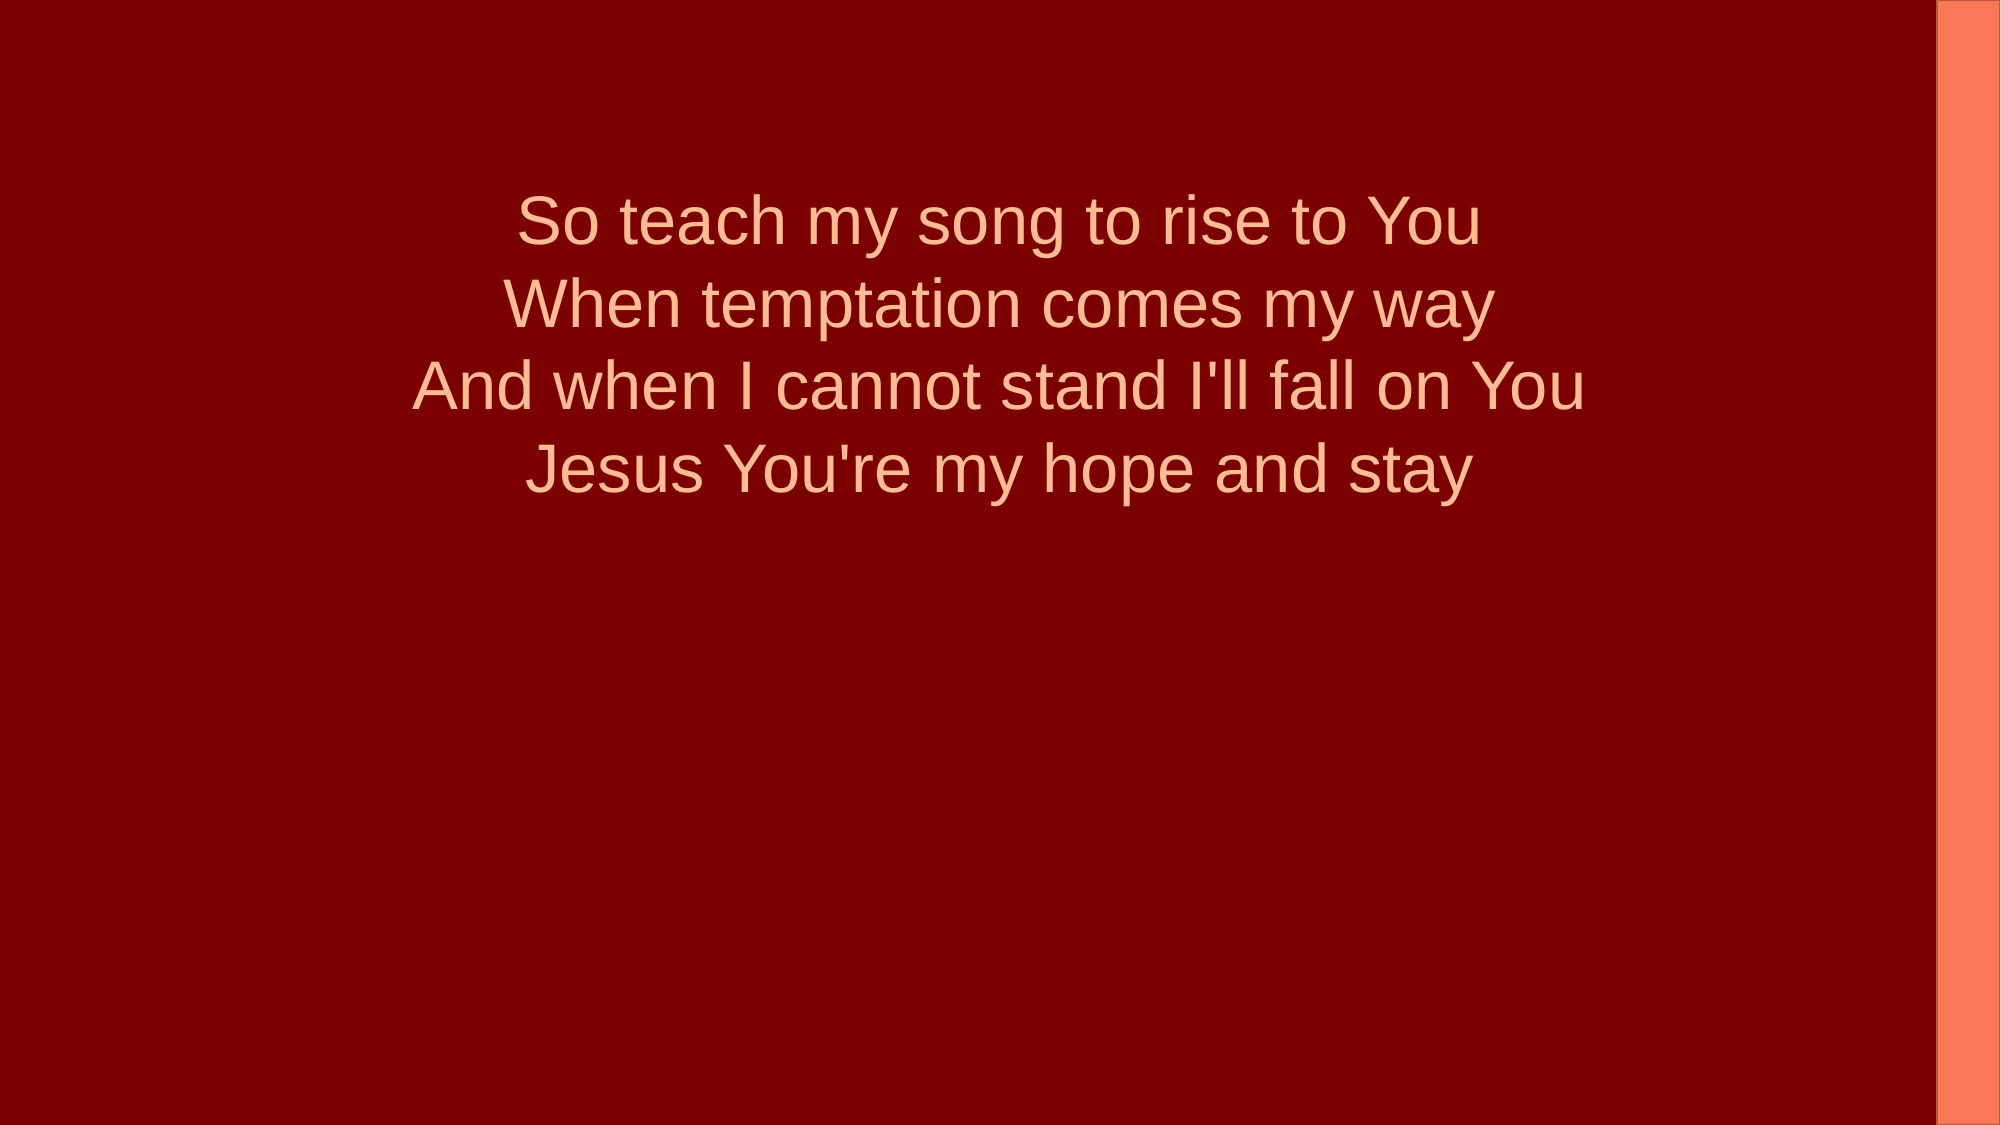

So teach my song to rise to You
When temptation comes my way
And when I cannot stand I'll fall on You
Jesus You're my hope and stay